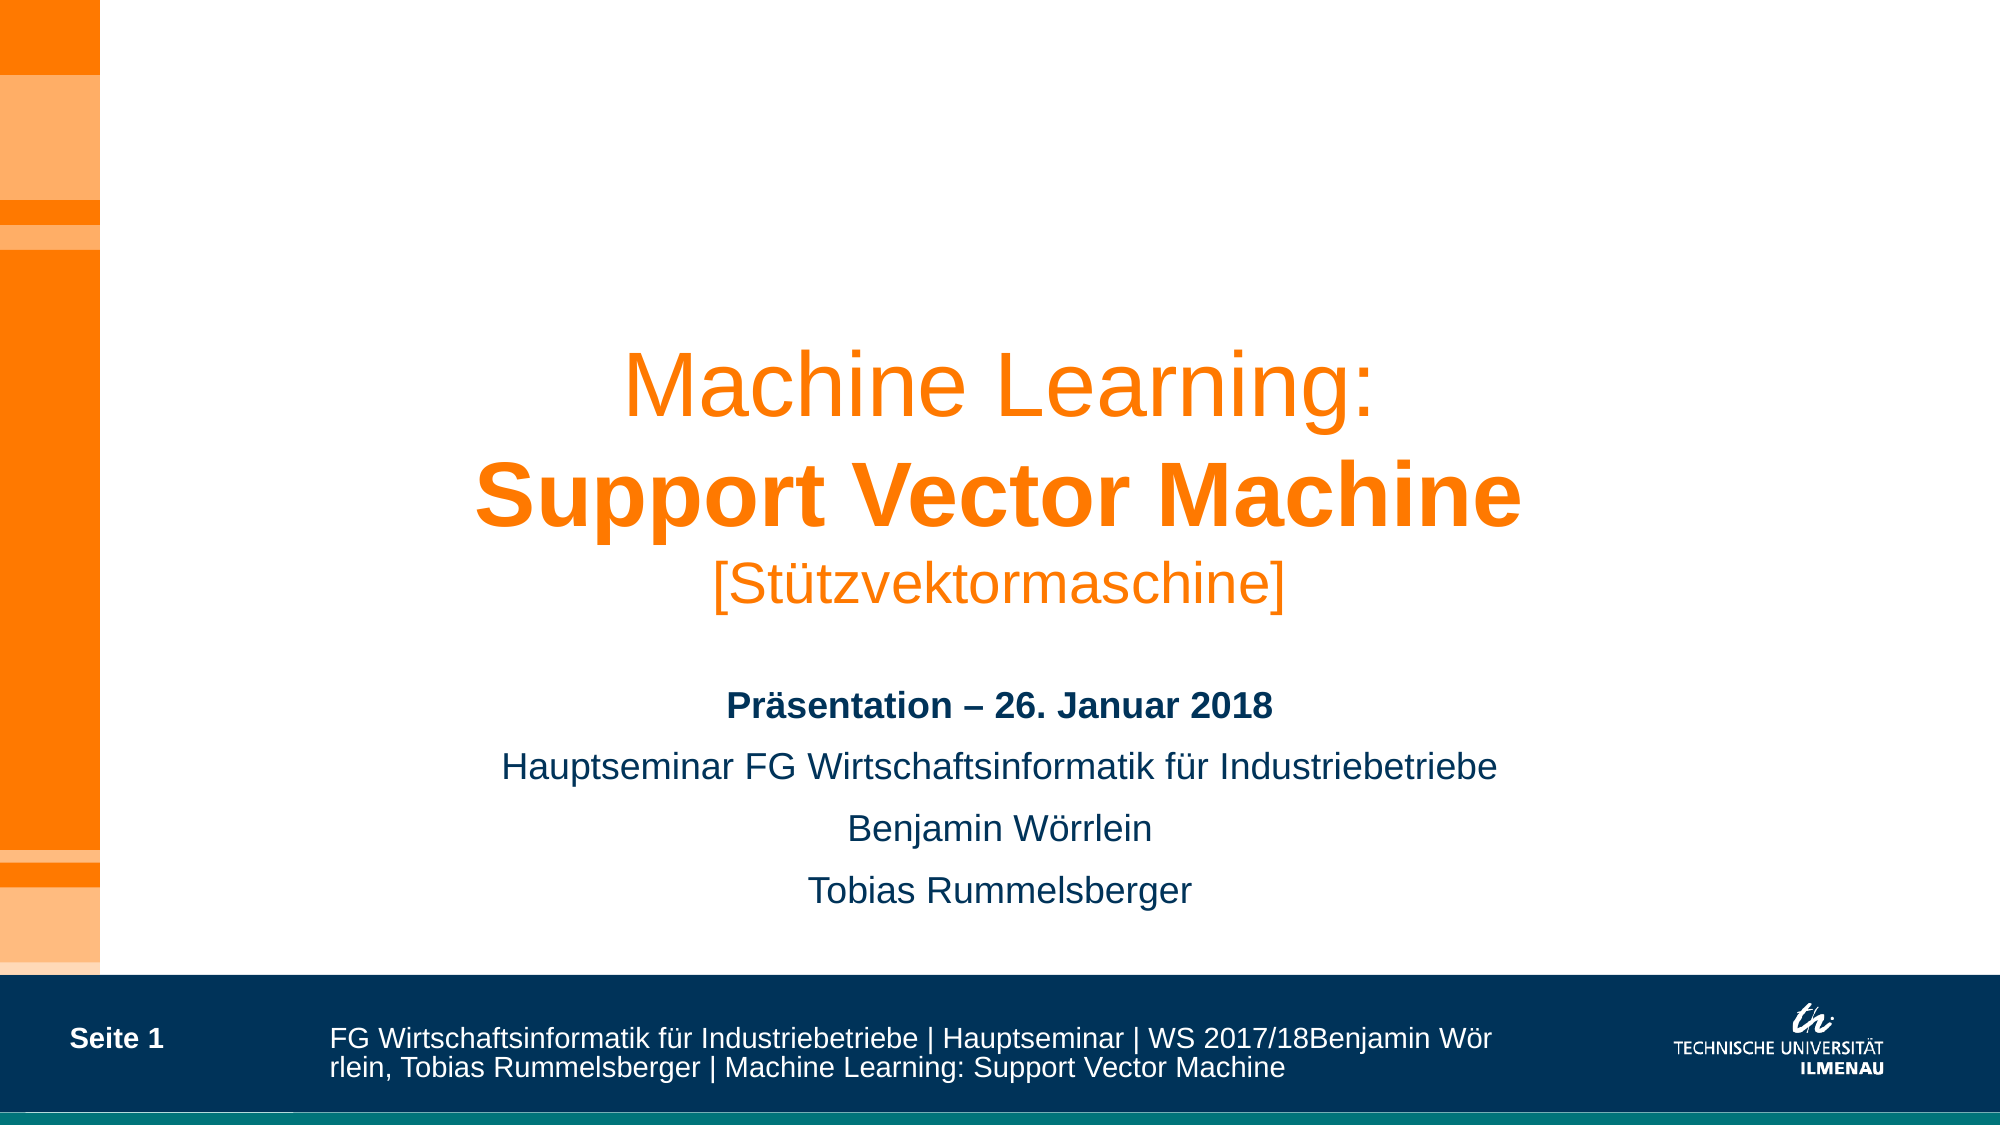

# Machine Learning: Support Vector Machine [Stützvektormaschine]
Präsentation – 26. Januar 2018
Hauptseminar FG Wirtschaftsinformatik für Industriebetriebe
Benjamin Wörrlein
Tobias Rummelsberger
Seite 1
FG Wirtschaftsinformatik für Industriebetriebe | Hauptseminar | WS 2017/18
Benjamin Wörrlein, Tobias Rummelsberger | Machine Learning: Support Vector Machine